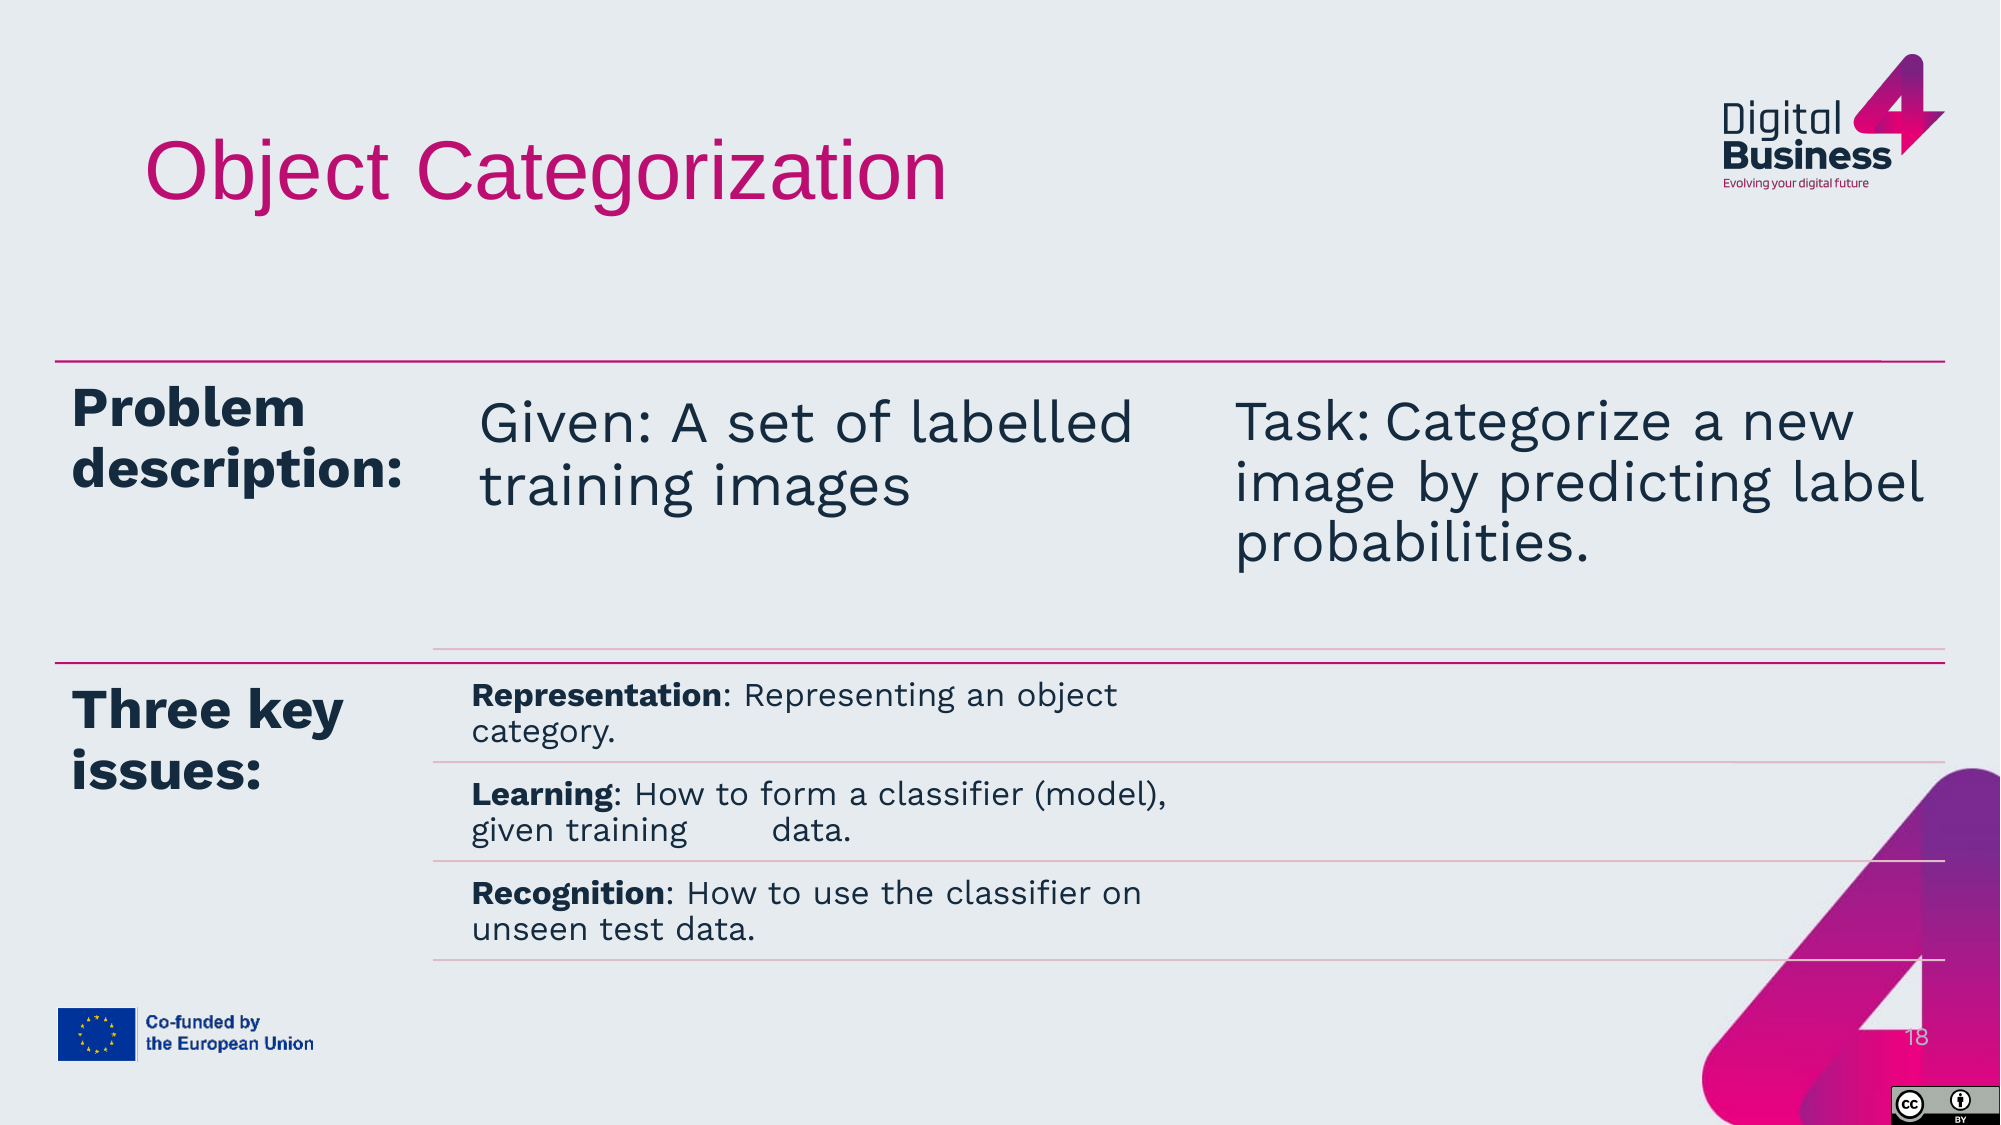

# Object Categorization

Problem description:
Given: A set of labelled training images
Task:	Categorize a new image by predicting label probabilities.
Three key issues:
Representation: Representing an object category.
Learning: How to form a classifier (model), given training 	data.
Recognition: How to use the classifier on unseen test data.